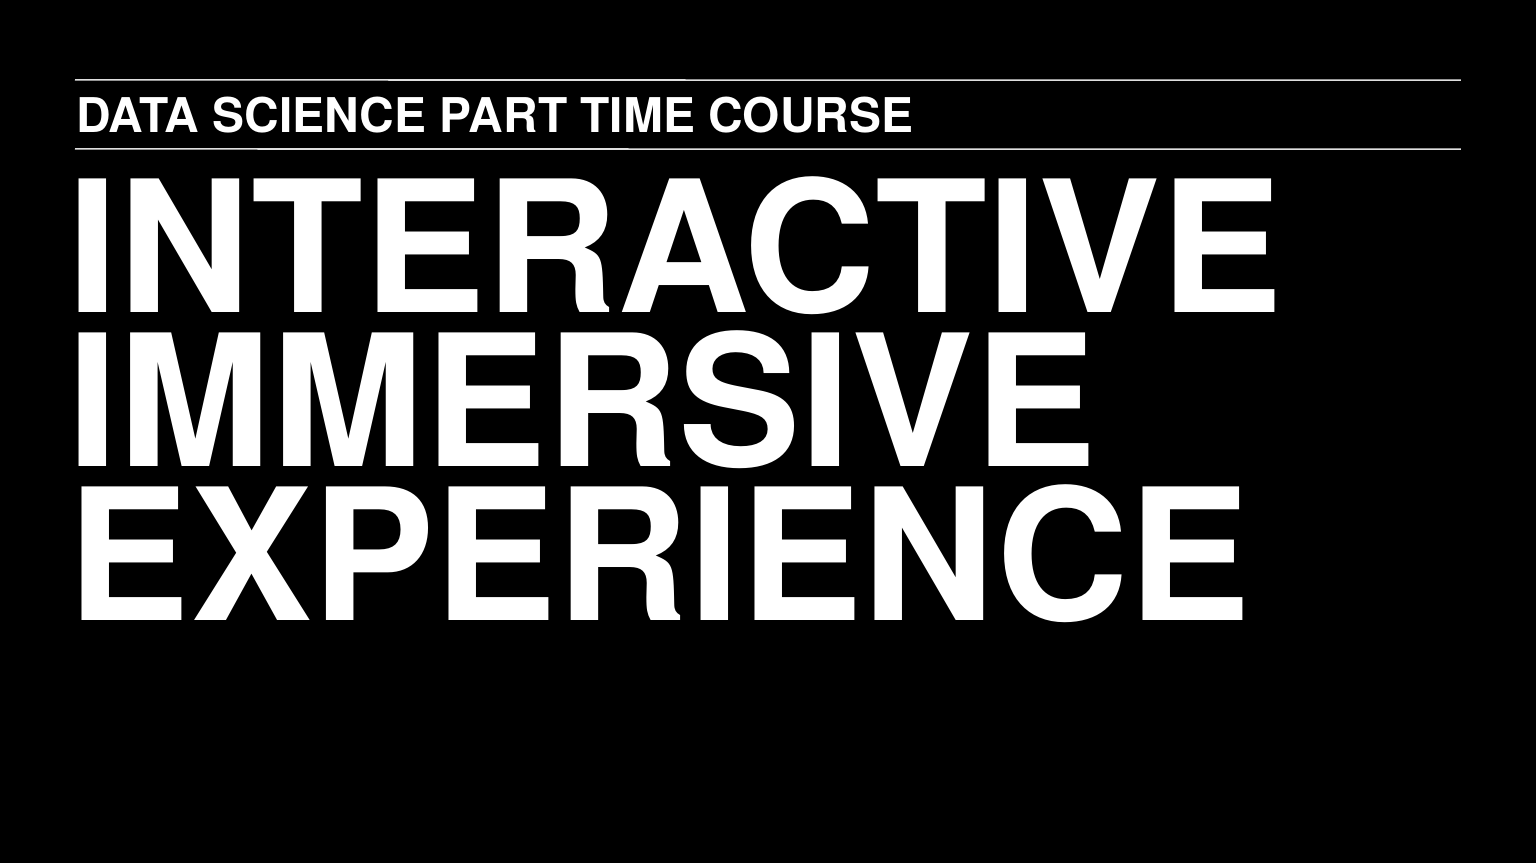

DATA SCIENCE PART TIME COURSE

INTERACTIVE IMMERSIVE EXPERIENCE